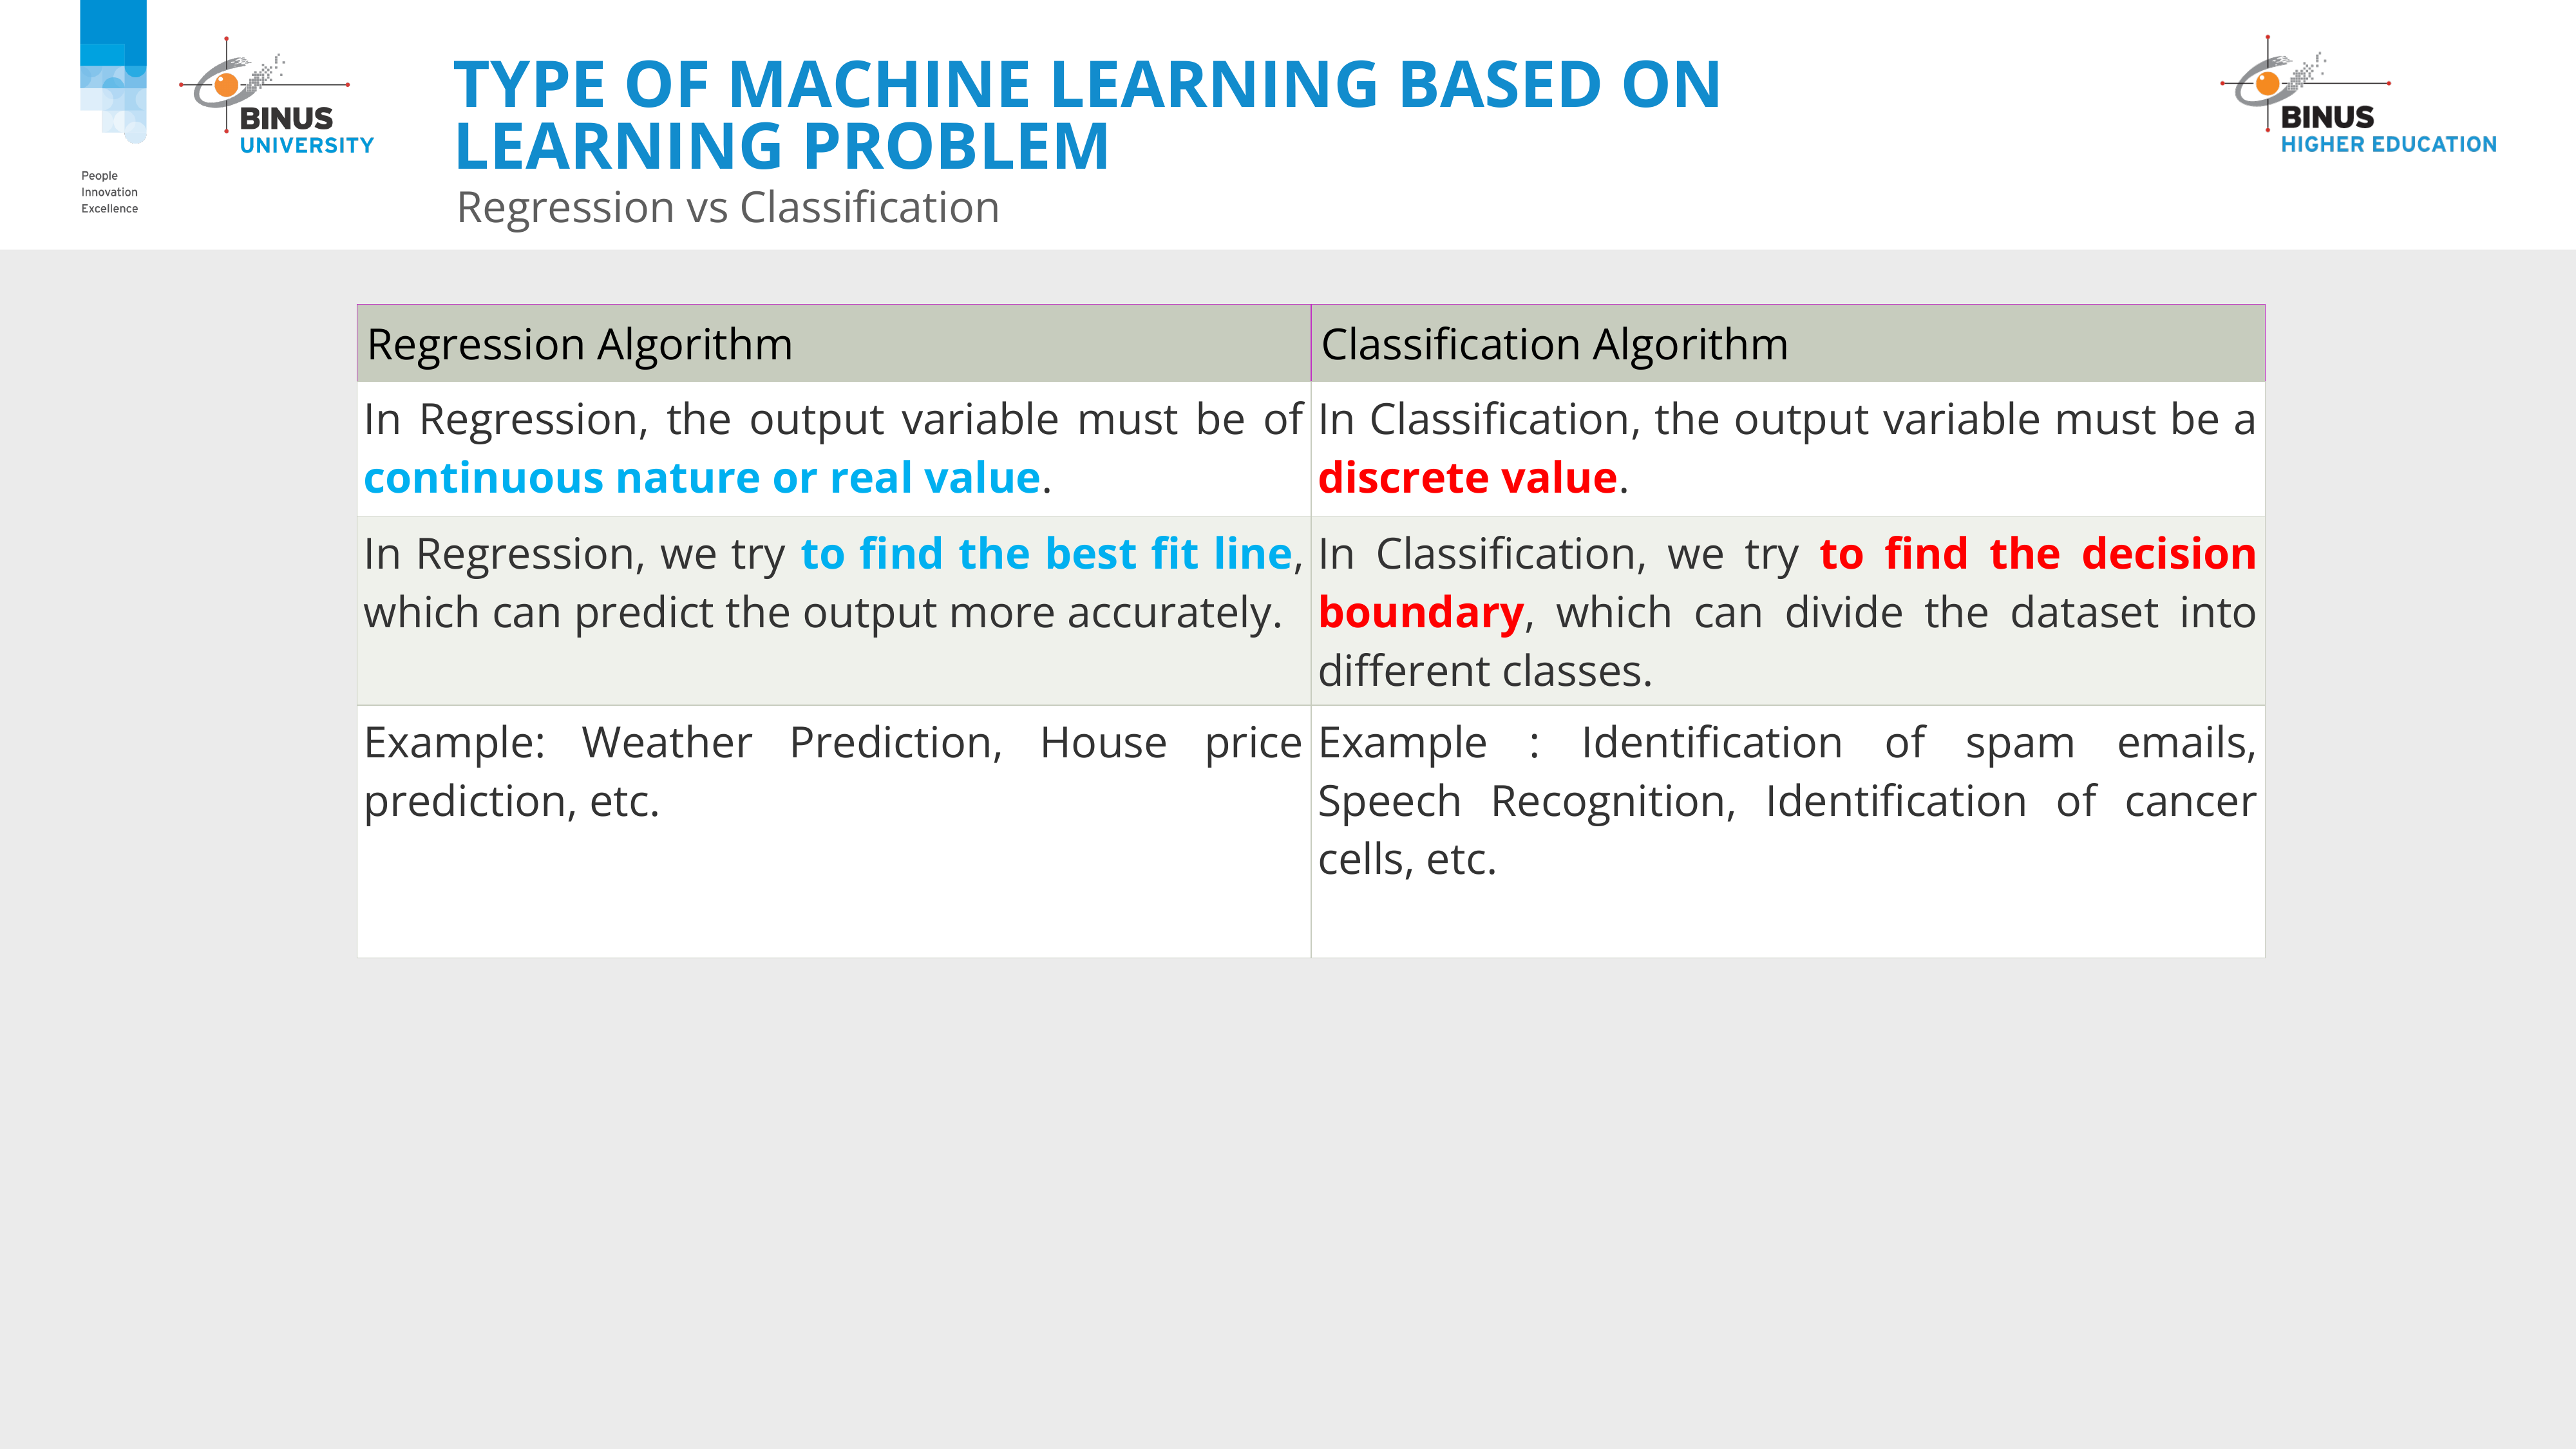

# Type of Machine Learning based on Learning Problem
Regression vs Classification
| Regression Algorithm | Classification Algorithm |
| --- | --- |
| In Regression, the output variable must be of continuous nature or real value. | In Classification, the output variable must be a discrete value. |
| In Regression, we try to find the best fit line, which can predict the output more accurately. | In Classification, we try to find the decision boundary, which can divide the dataset into different classes. |
| Example: Weather Prediction, House price prediction, etc. | Example : Identification of spam emails, Speech Recognition, Identification of cancer cells, etc. |